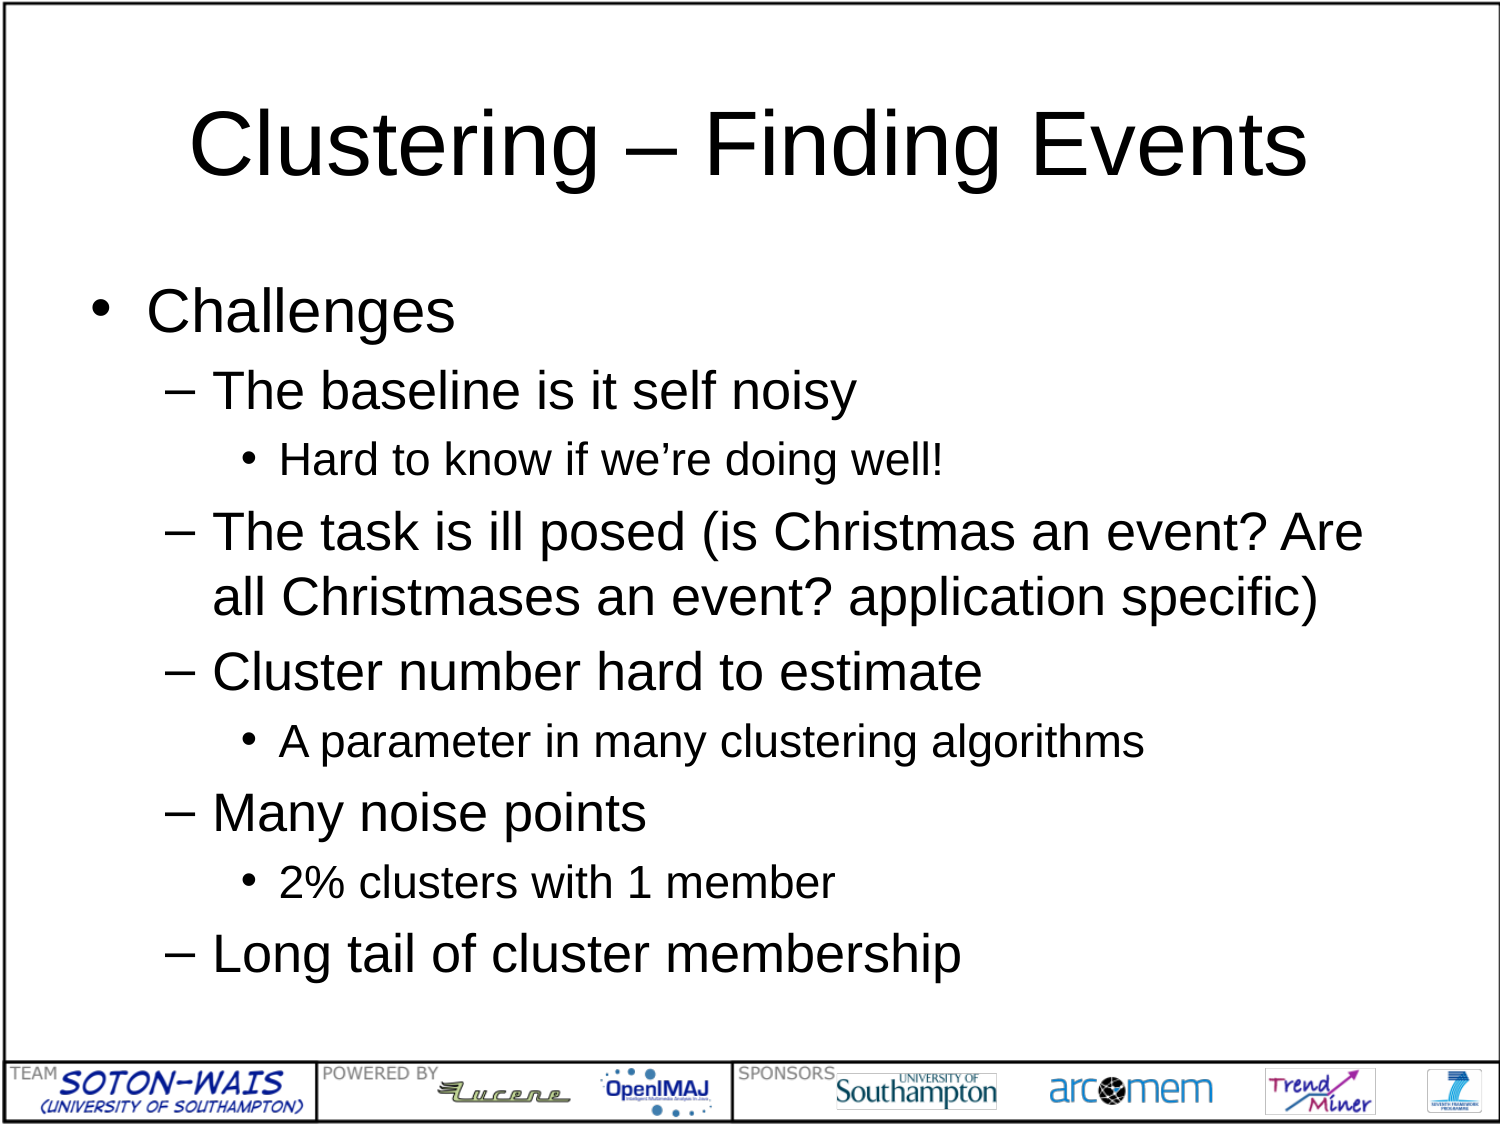

# Clustering – Finding Events
Challenges
The baseline is it self noisy
Hard to know if we’re doing well!
The task is ill posed (is Christmas an event? Are all Christmases an event? application specific)
Cluster number hard to estimate
A parameter in many clustering algorithms
Many noise points
2% clusters with 1 member
Long tail of cluster membership